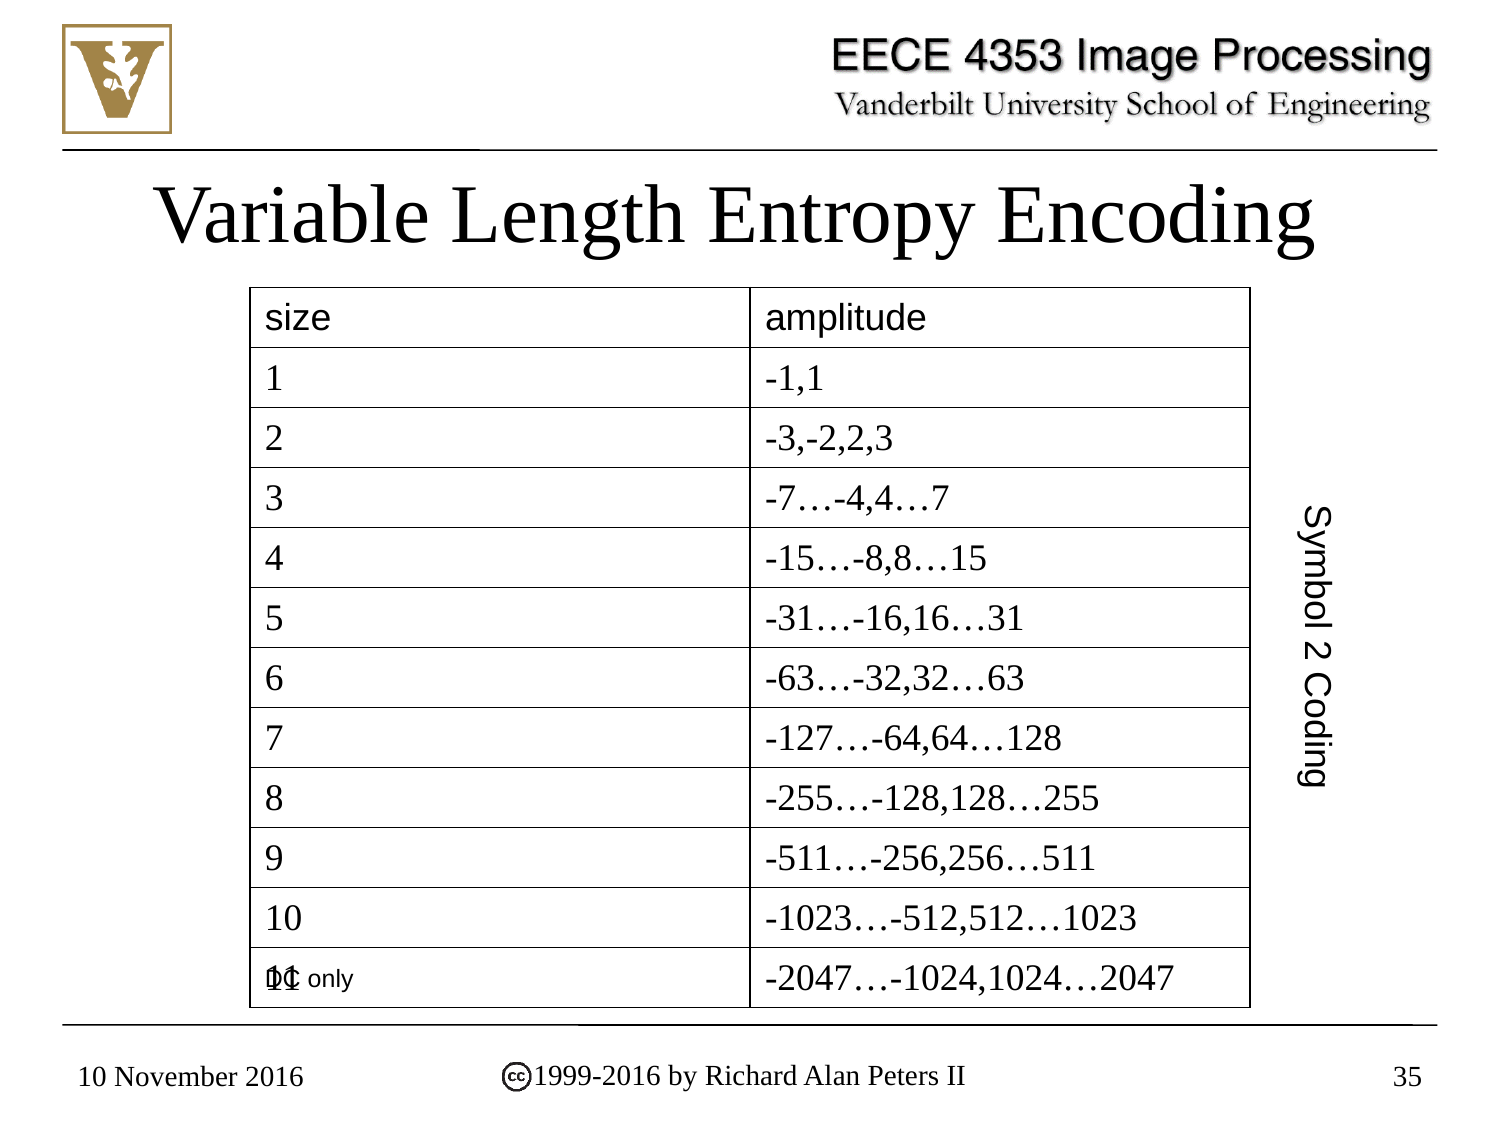

# Variable Length Entropy Encoding
| size | amplitude |
| --- | --- |
| 1 | -1,1 |
| 2 | -3,-2,2,3 |
| 3 | -7…-4,4…7 |
| 4 | -15…-8,8…15 |
| 5 | -31…-16,16…31 |
| 6 | -63…-32,32…63 |
| 7 | -127…-64,64…128 |
| 8 | -255…-128,128…255 |
| 9 | -511…-256,256…511 |
| 10 | -1023…-512,512…1023 |
| 11 | -2047…-1024,1024…2047 |
Symbol 2 Coding
DC only
10 November 2016
35
1999-2016 by Richard Alan Peters II